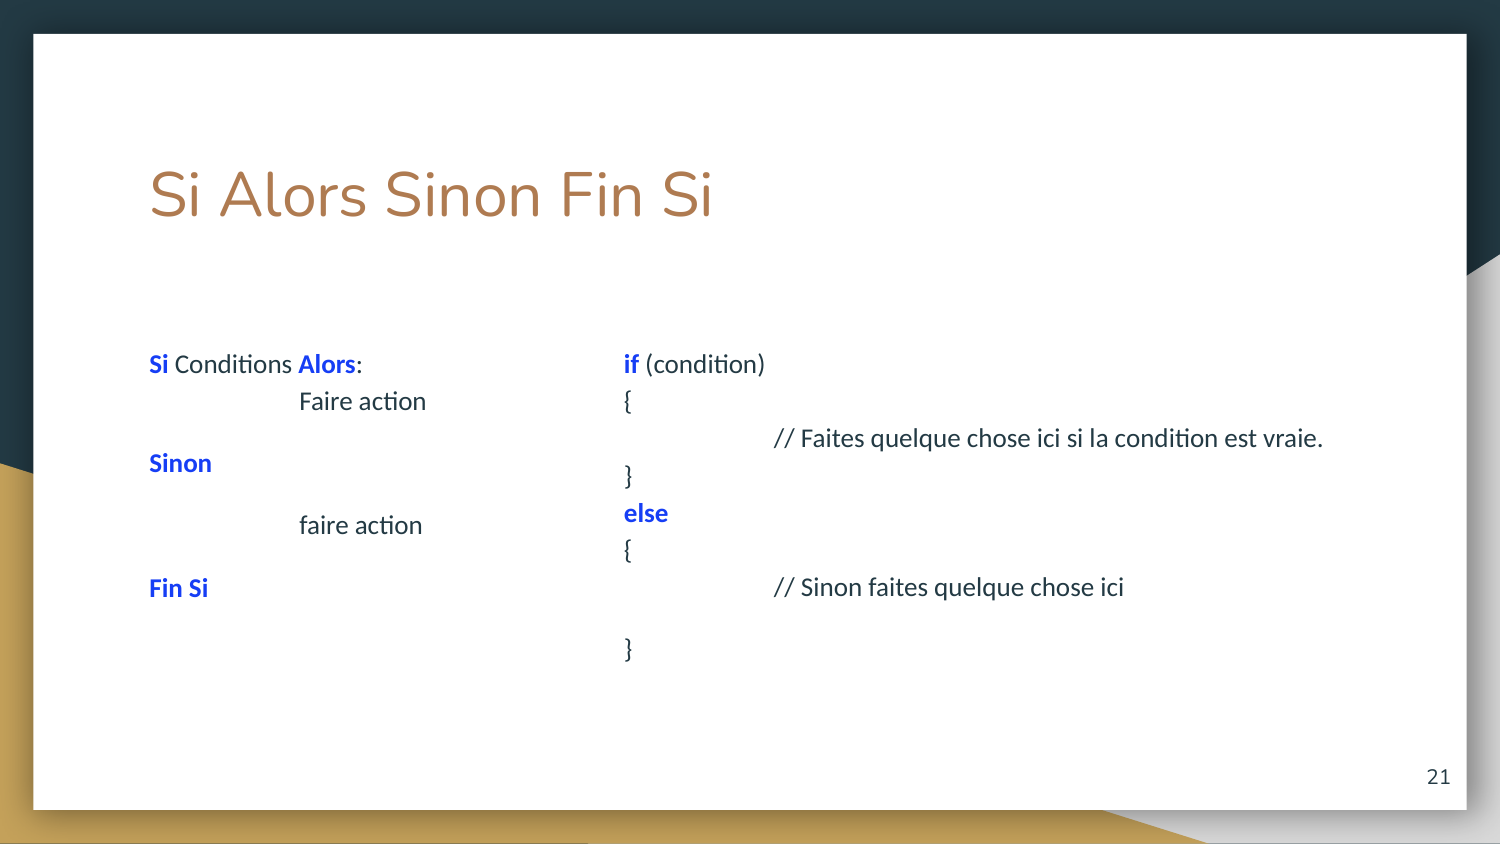

# Si Alors Sinon Fin Si
Si Conditions Alors:
	Faire action
Sinon
	faire action
Fin Si
if (condition)
{
	// Faites quelque chose ici si la condition est vraie.
}
else
{
	// Sinon faites quelque chose ici
}
21